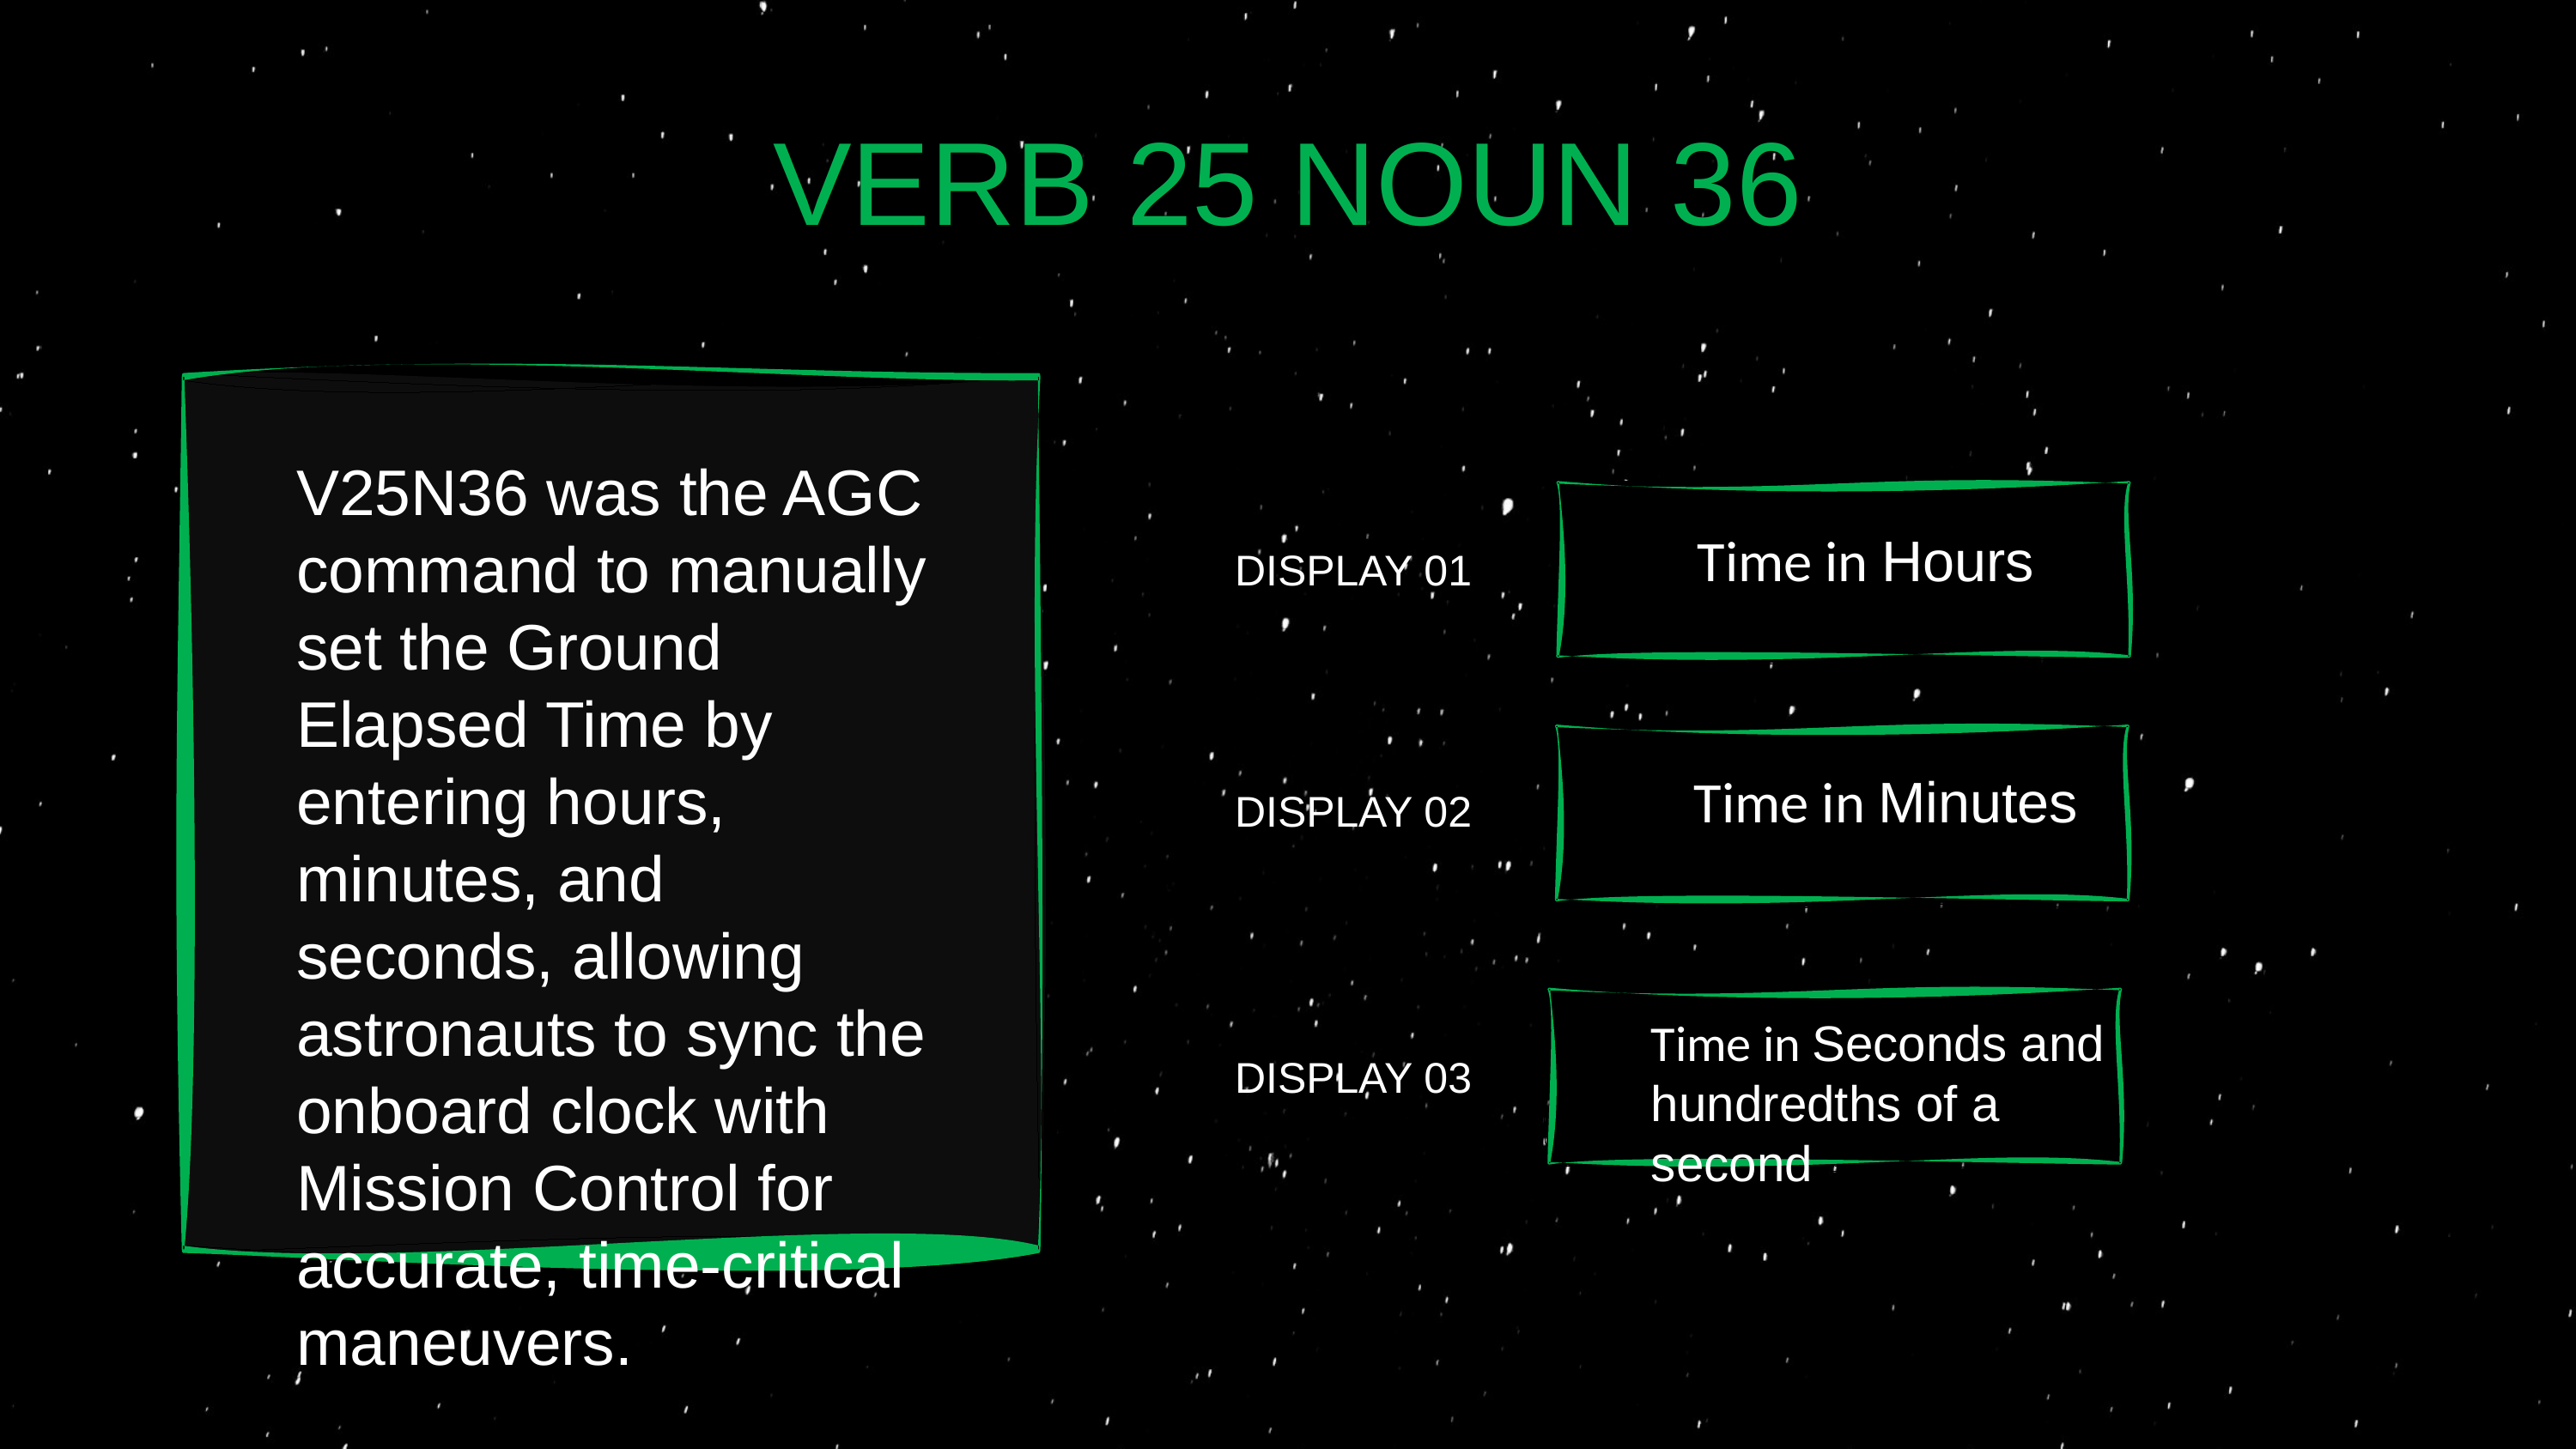

VERB 25 NOUN 36

V25N36 was the AGC command to manually set the Ground Elapsed Time by entering hours, minutes, and seconds, allowing astronauts to sync the onboard clock with Mission Control for accurate, time-critical maneuvers.

Time in Hours
DISPLAY 01

Time in Minutes
DISPLAY 02

Time in Seconds and hundredths of a second
DISPLAY 03